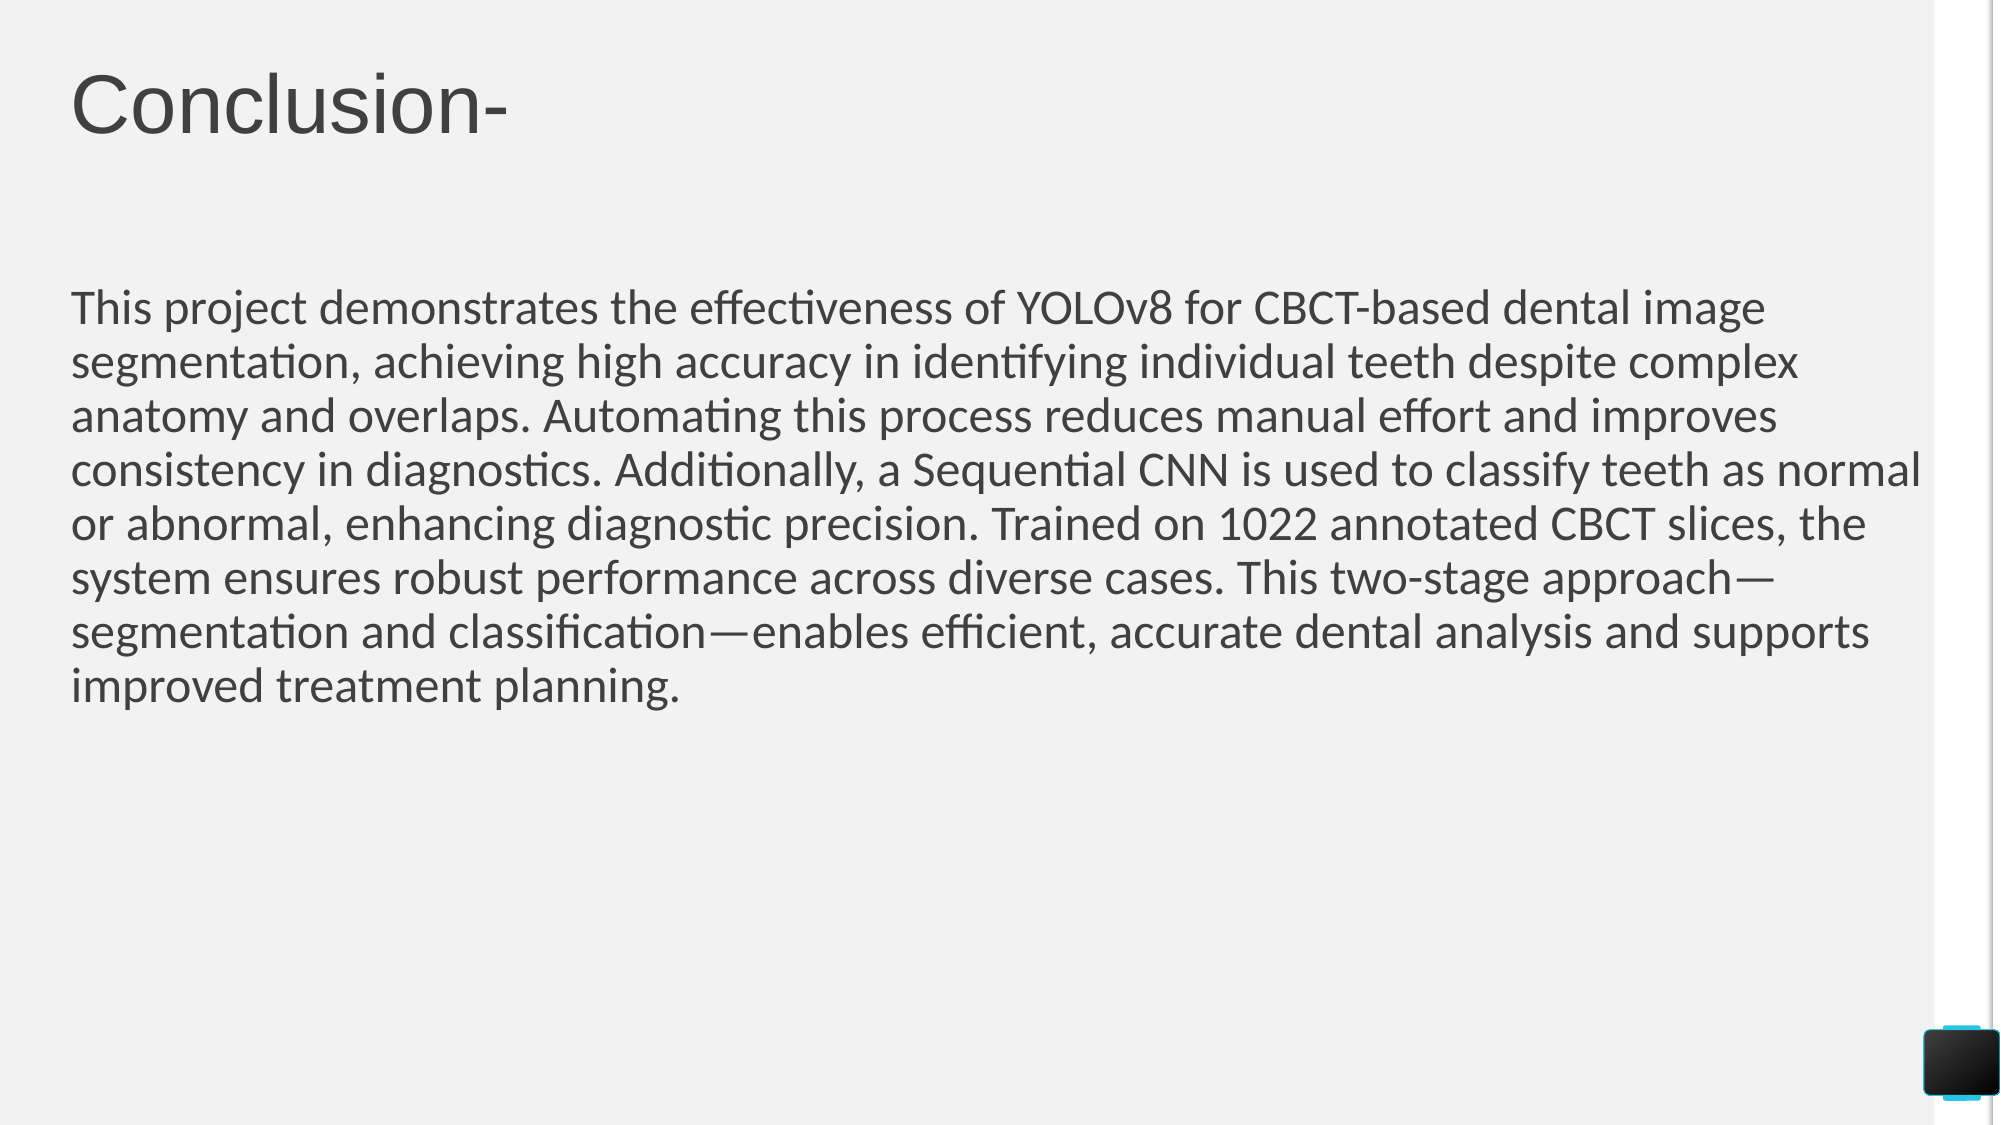

# Conclusion-
This project demonstrates the effectiveness of YOLOv8 for CBCT-based dental image segmentation, achieving high accuracy in identifying individual teeth despite complex anatomy and overlaps. Automating this process reduces manual effort and improves consistency in diagnostics. Additionally, a Sequential CNN is used to classify teeth as normal or abnormal, enhancing diagnostic precision. Trained on 1022 annotated CBCT slices, the system ensures robust performance across diverse cases. This two-stage approach—segmentation and classification—enables efficient, accurate dental analysis and supports improved treatment planning.

22